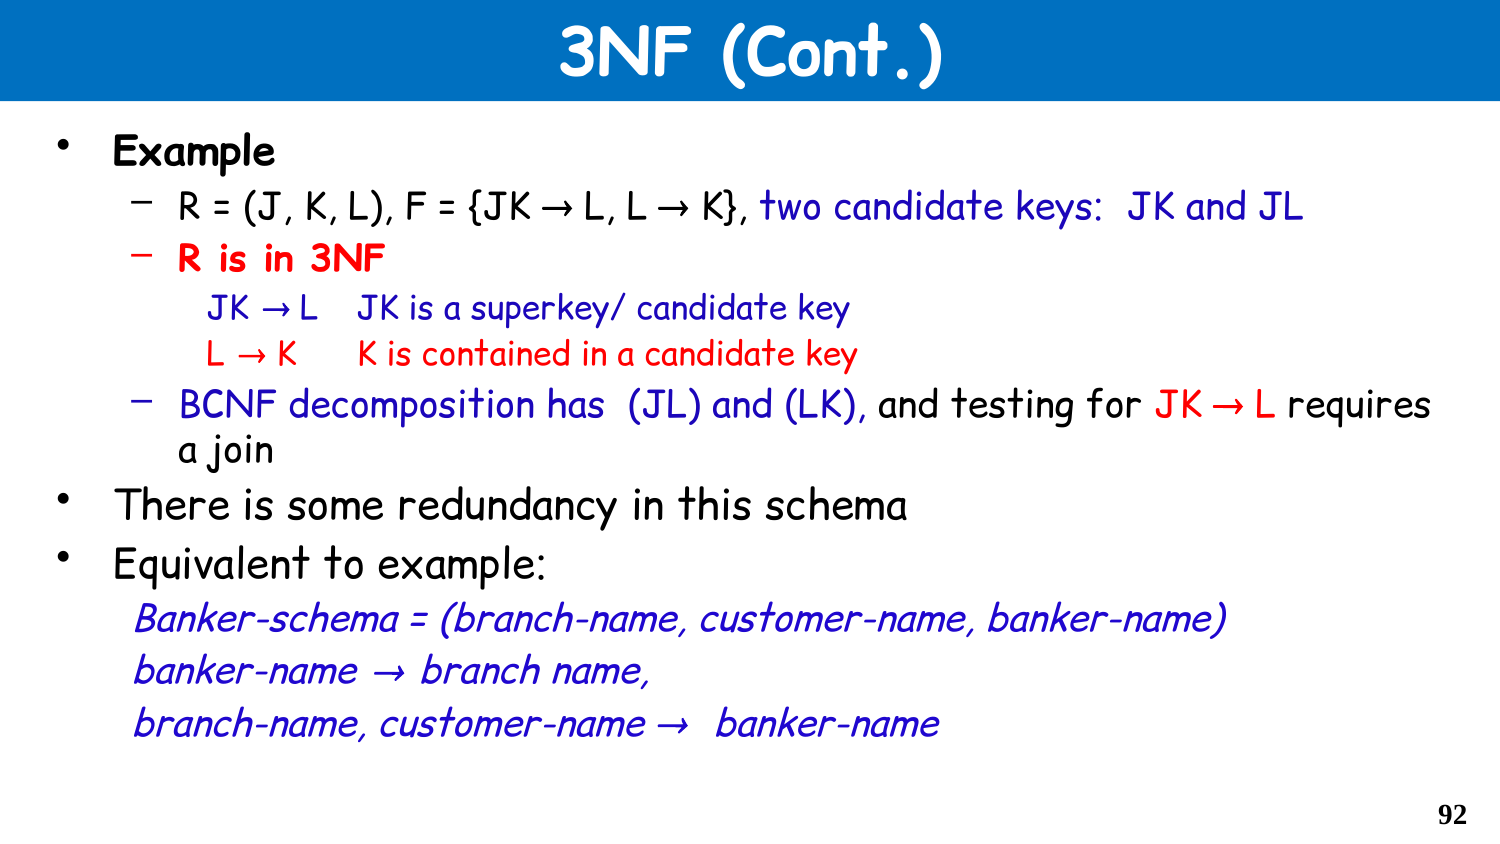

# 3NF (Cont.)
Example
R = (J, K, L), F = {JK → L, L → K}, two candidate keys:  JK and JL
R is in 3NF
JK → L	JK is a superkey/ candidate key
L → K	K is contained in a candidate key
BCNF decomposition has  (JL) and (LK), and testing for JK → L requires a join
There is some redundancy in this schema
Equivalent to example:
Banker-schema = (branch-name, customer-name, banker-name)
banker-name → branch name,
branch-name, customer-name →  banker-name